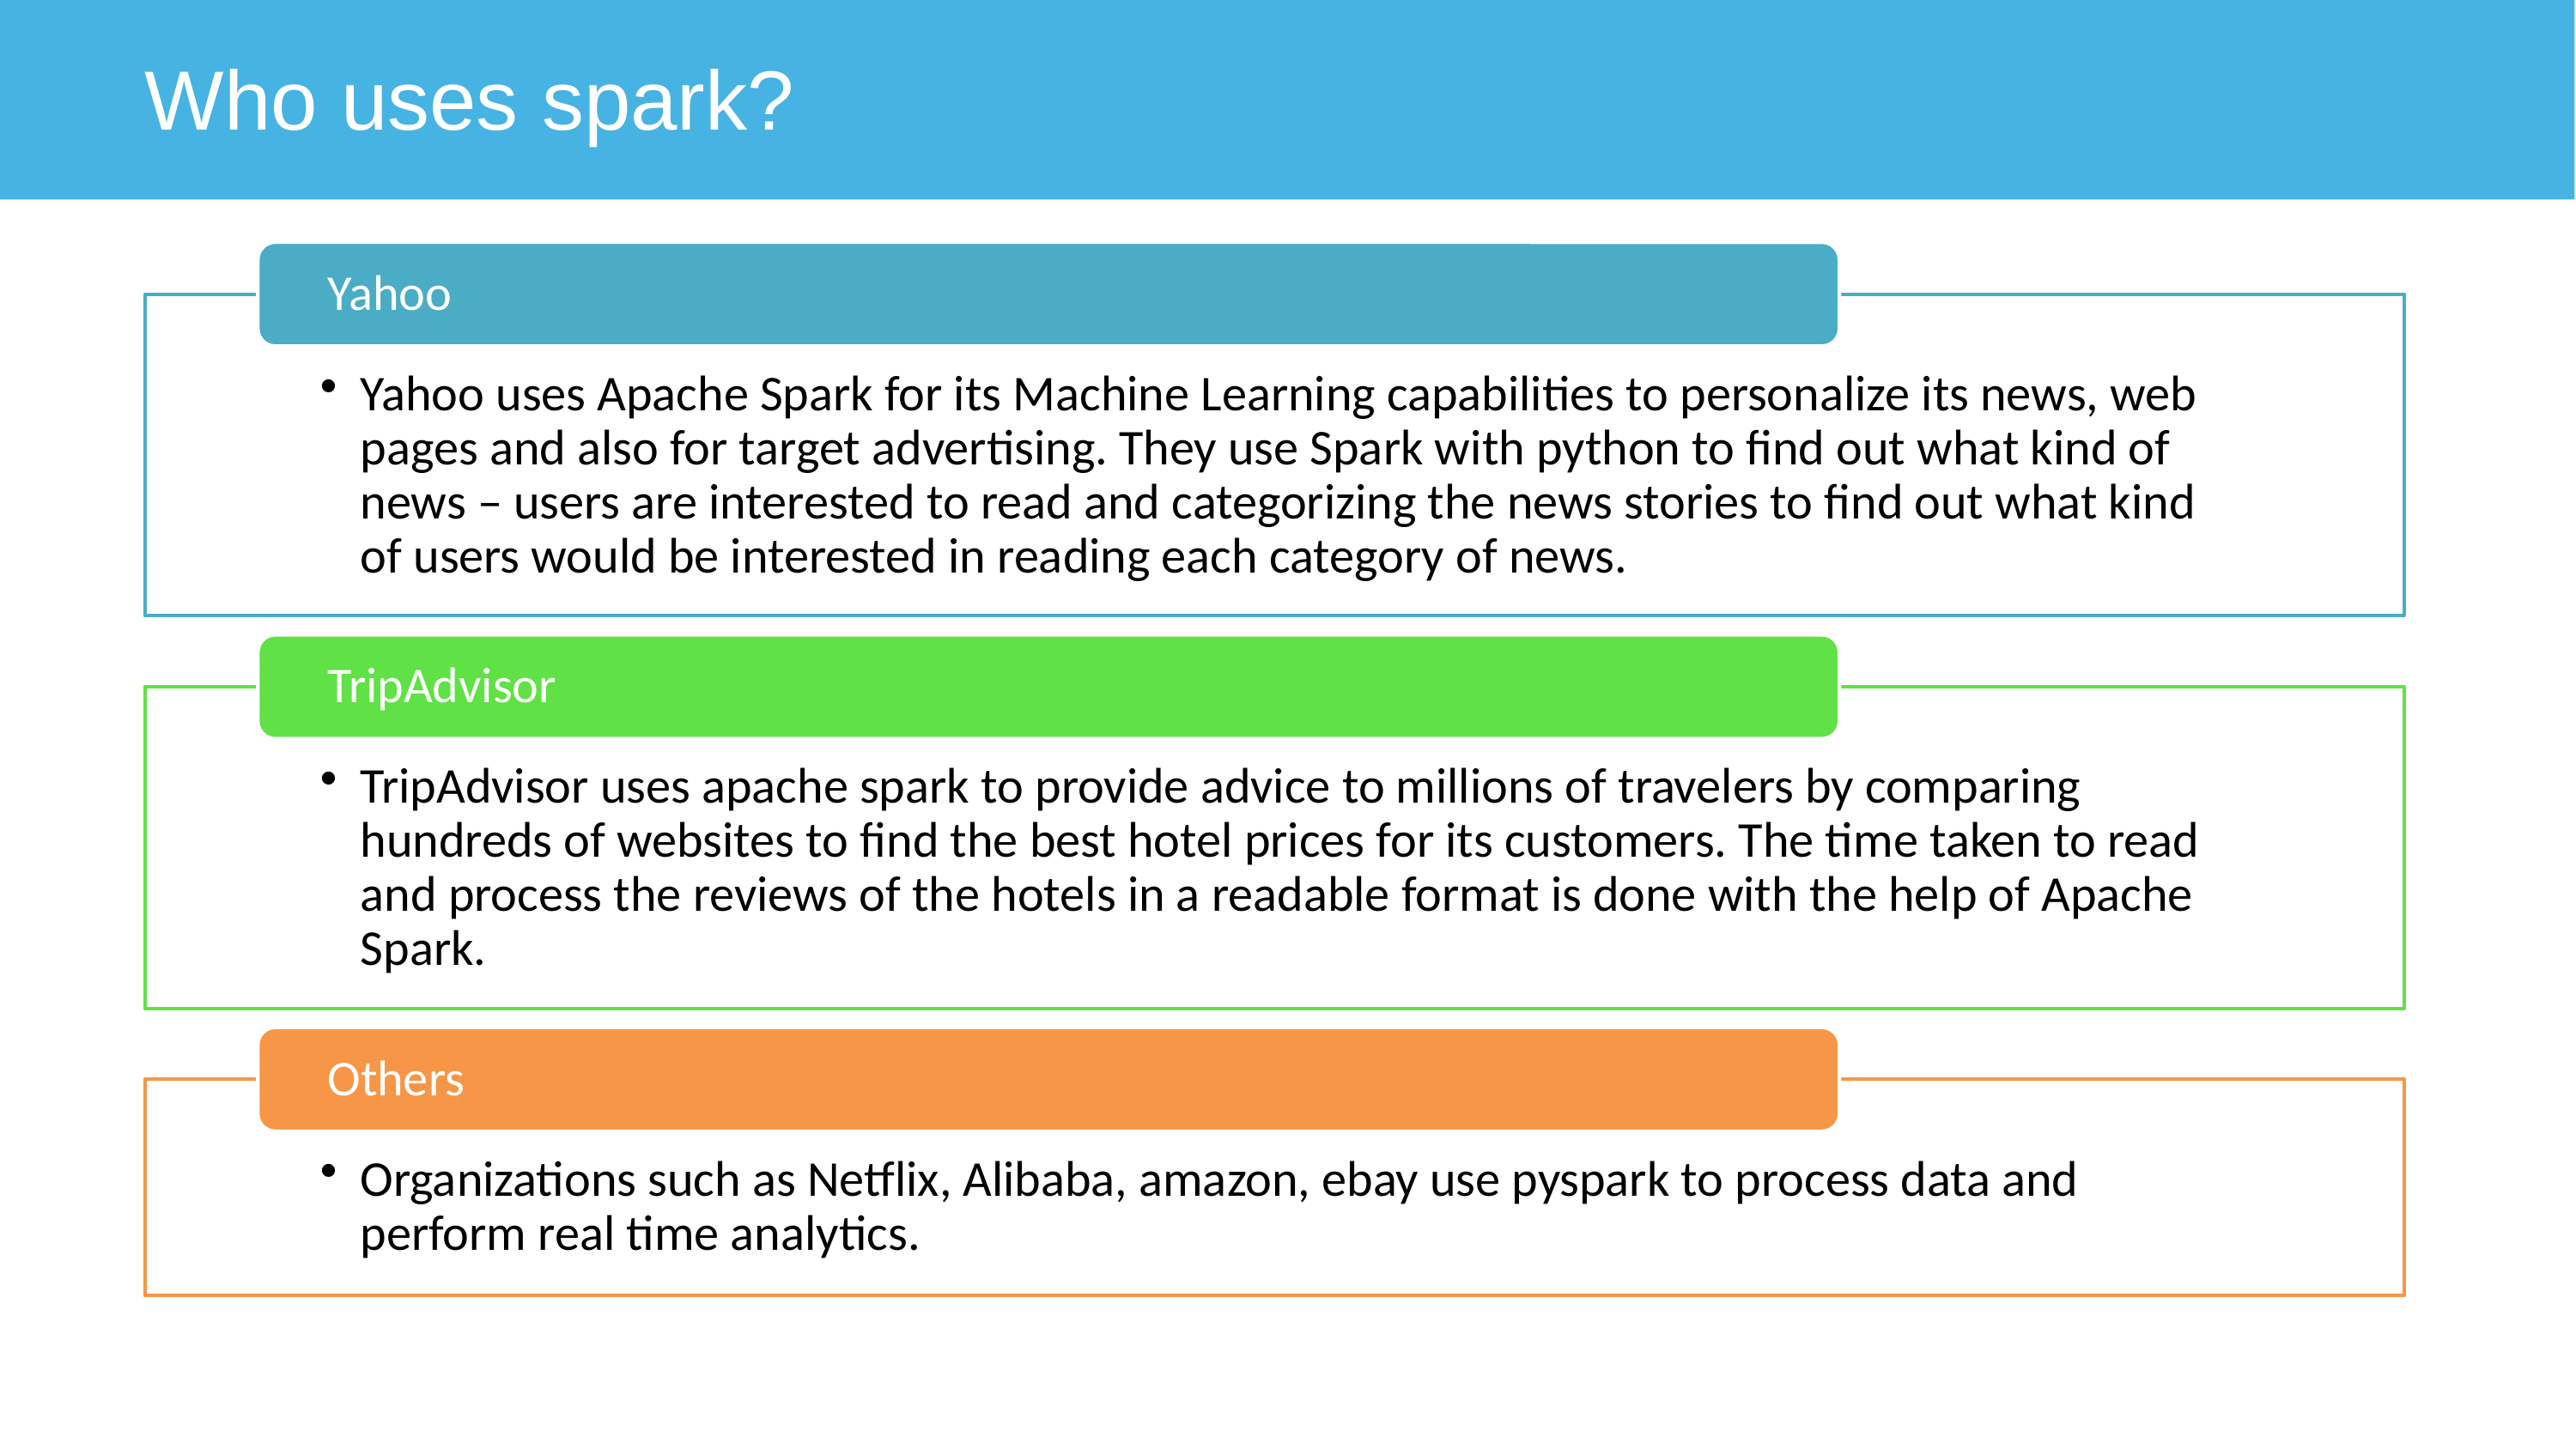

Who uses spark?
Yahoo uses Apache Spark for its Machine Learning capabilities to personalize its news, web pages and also for target advertising. They use Spark with python to find out what kind of news – users are interested to read and categorizing the news stories to find out what kind of users would be interested in reading each category of news.
Yahoo
TripAdvisor uses apache spark to provide advice to millions of travelers by comparing hundreds of websites to find the best hotel prices for its customers. The time taken to read and process the reviews of the hotels in a readable format is done with the help of Apache Spark.
TripAdvisor
Organizations such as Netflix, Alibaba, amazon, ebay use pyspark to process data and perform real time analytics.
Others